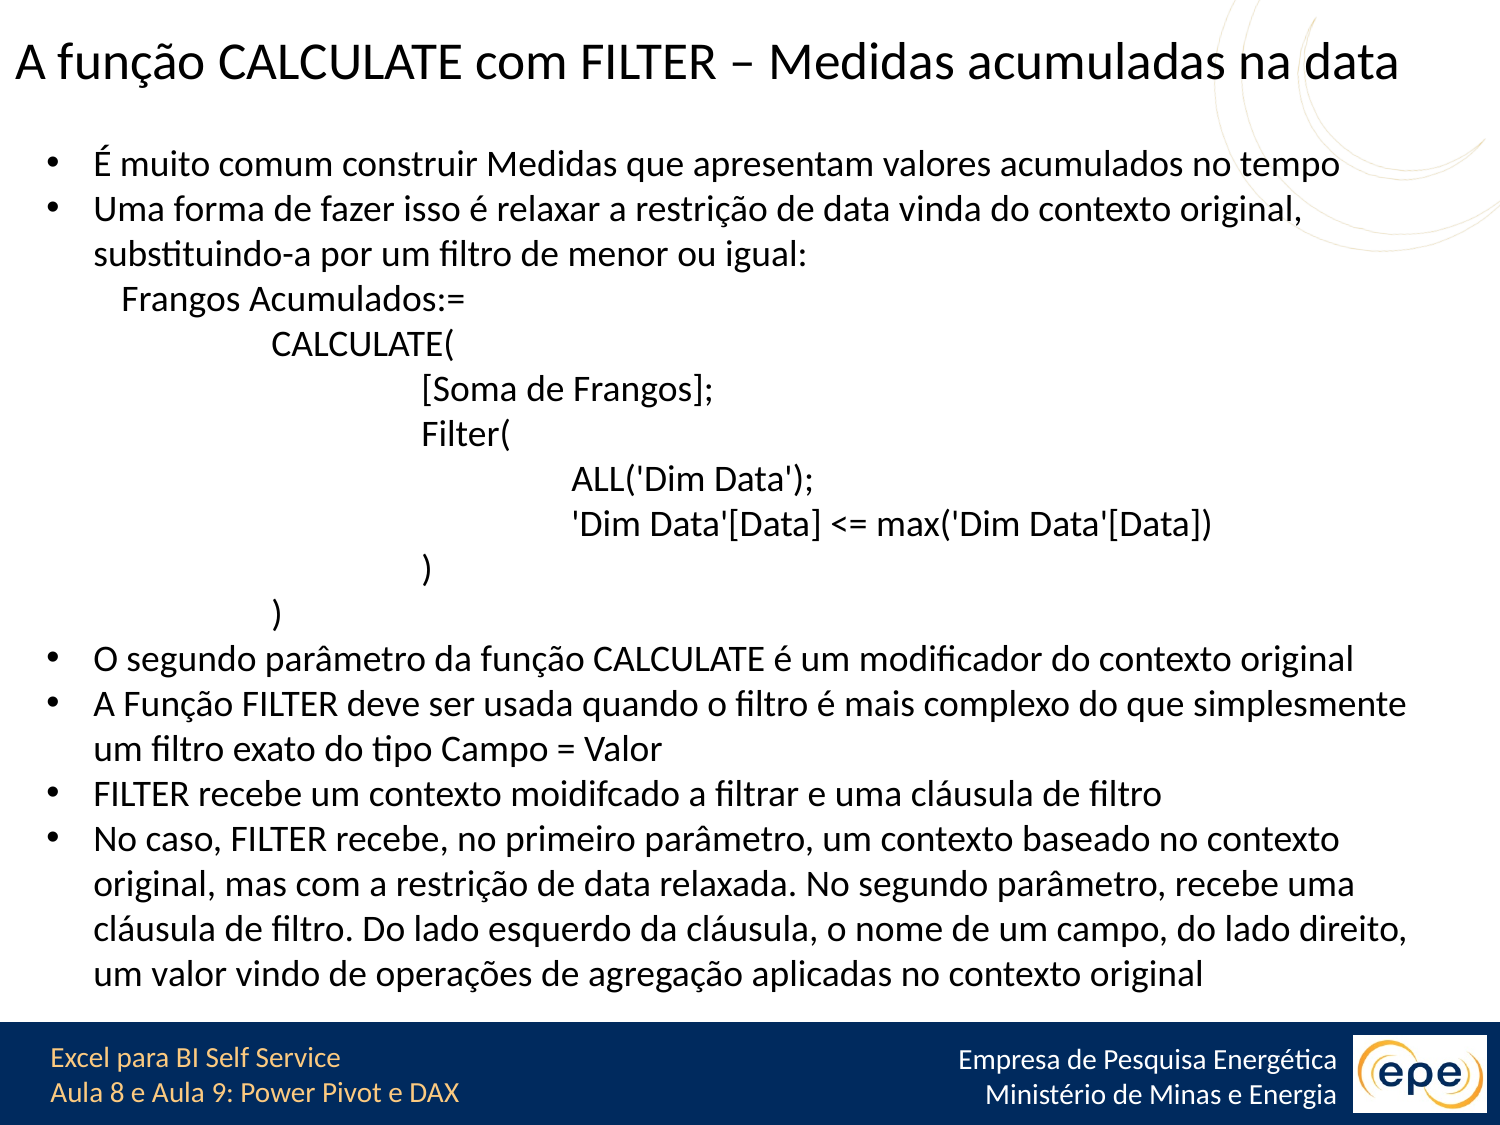

# A função CALCULATE com FILTER – Medidas acumuladas na data

É muito comum construir Medidas que apresentam valores acumulados no tempo
Uma forma de fazer isso é relaxar a restrição de data vinda do contexto original, substituindo-a por um filtro de menor ou igual:
Frangos Acumulados:=
	CALCULATE(
		[Soma de Frangos];
		Filter(
			ALL('Dim Data');
			'Dim Data'[Data] <= max('Dim Data'[Data])
		)
	)
O segundo parâmetro da função CALCULATE é um modificador do contexto original
A Função FILTER deve ser usada quando o filtro é mais complexo do que simplesmente um filtro exato do tipo Campo = Valor
FILTER recebe um contexto moidifcado a filtrar e uma cláusula de filtro
No caso, FILTER recebe, no primeiro parâmetro, um contexto baseado no contexto original, mas com a restrição de data relaxada. No segundo parâmetro, recebe uma cláusula de filtro. Do lado esquerdo da cláusula, o nome de um campo, do lado direito, um valor vindo de operações de agregação aplicadas no contexto original